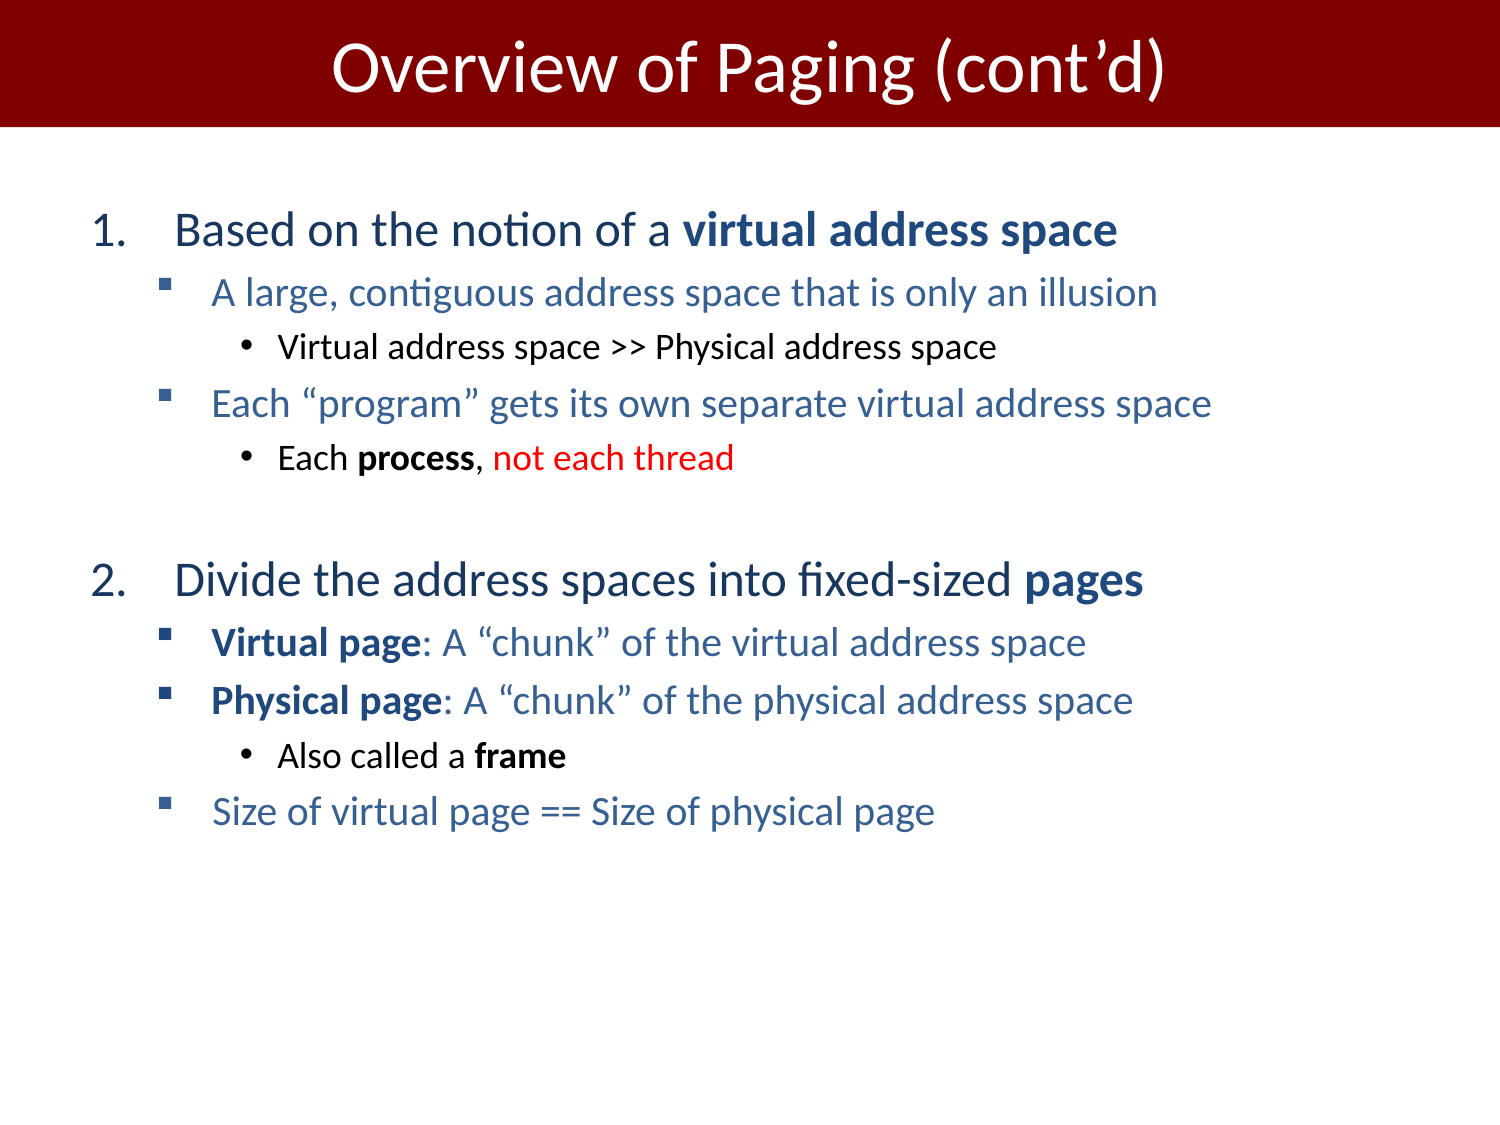

# Overview of Paging (cont’d)
Based on the notion of a virtual address space
A large, contiguous address space that is only an illusion
Virtual address space >> Physical address space
Each “program” gets its own separate virtual address space
Each process, not each thread

Divide the address spaces into fixed-sized pages
Virtual page: A “chunk” of the virtual address space
Physical page: A “chunk” of the physical address space
Also called a frame
Size of virtual page == Size of physical page